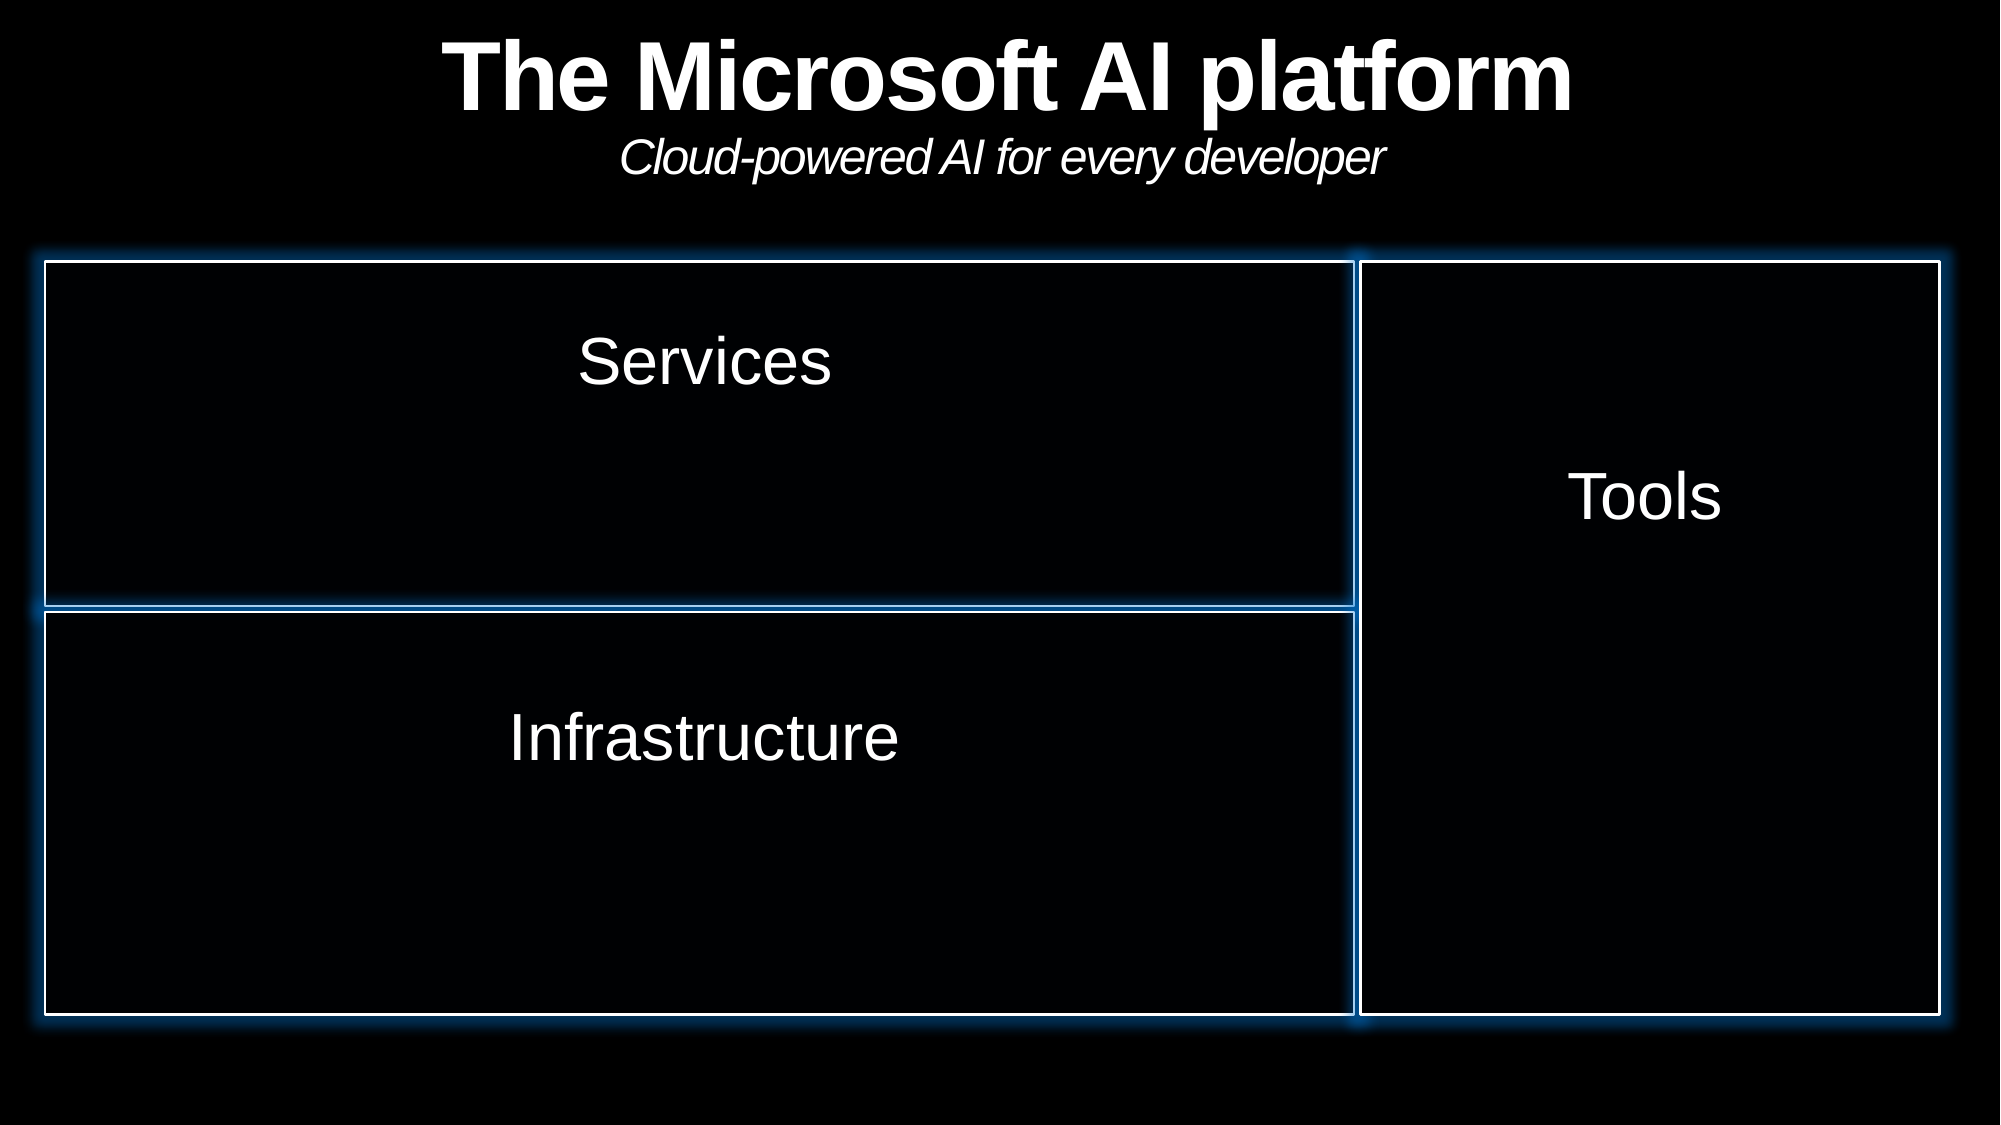

# The Microsoft AI platform Cloud-powered AI for every developer

Services

Tools

Infrastructure